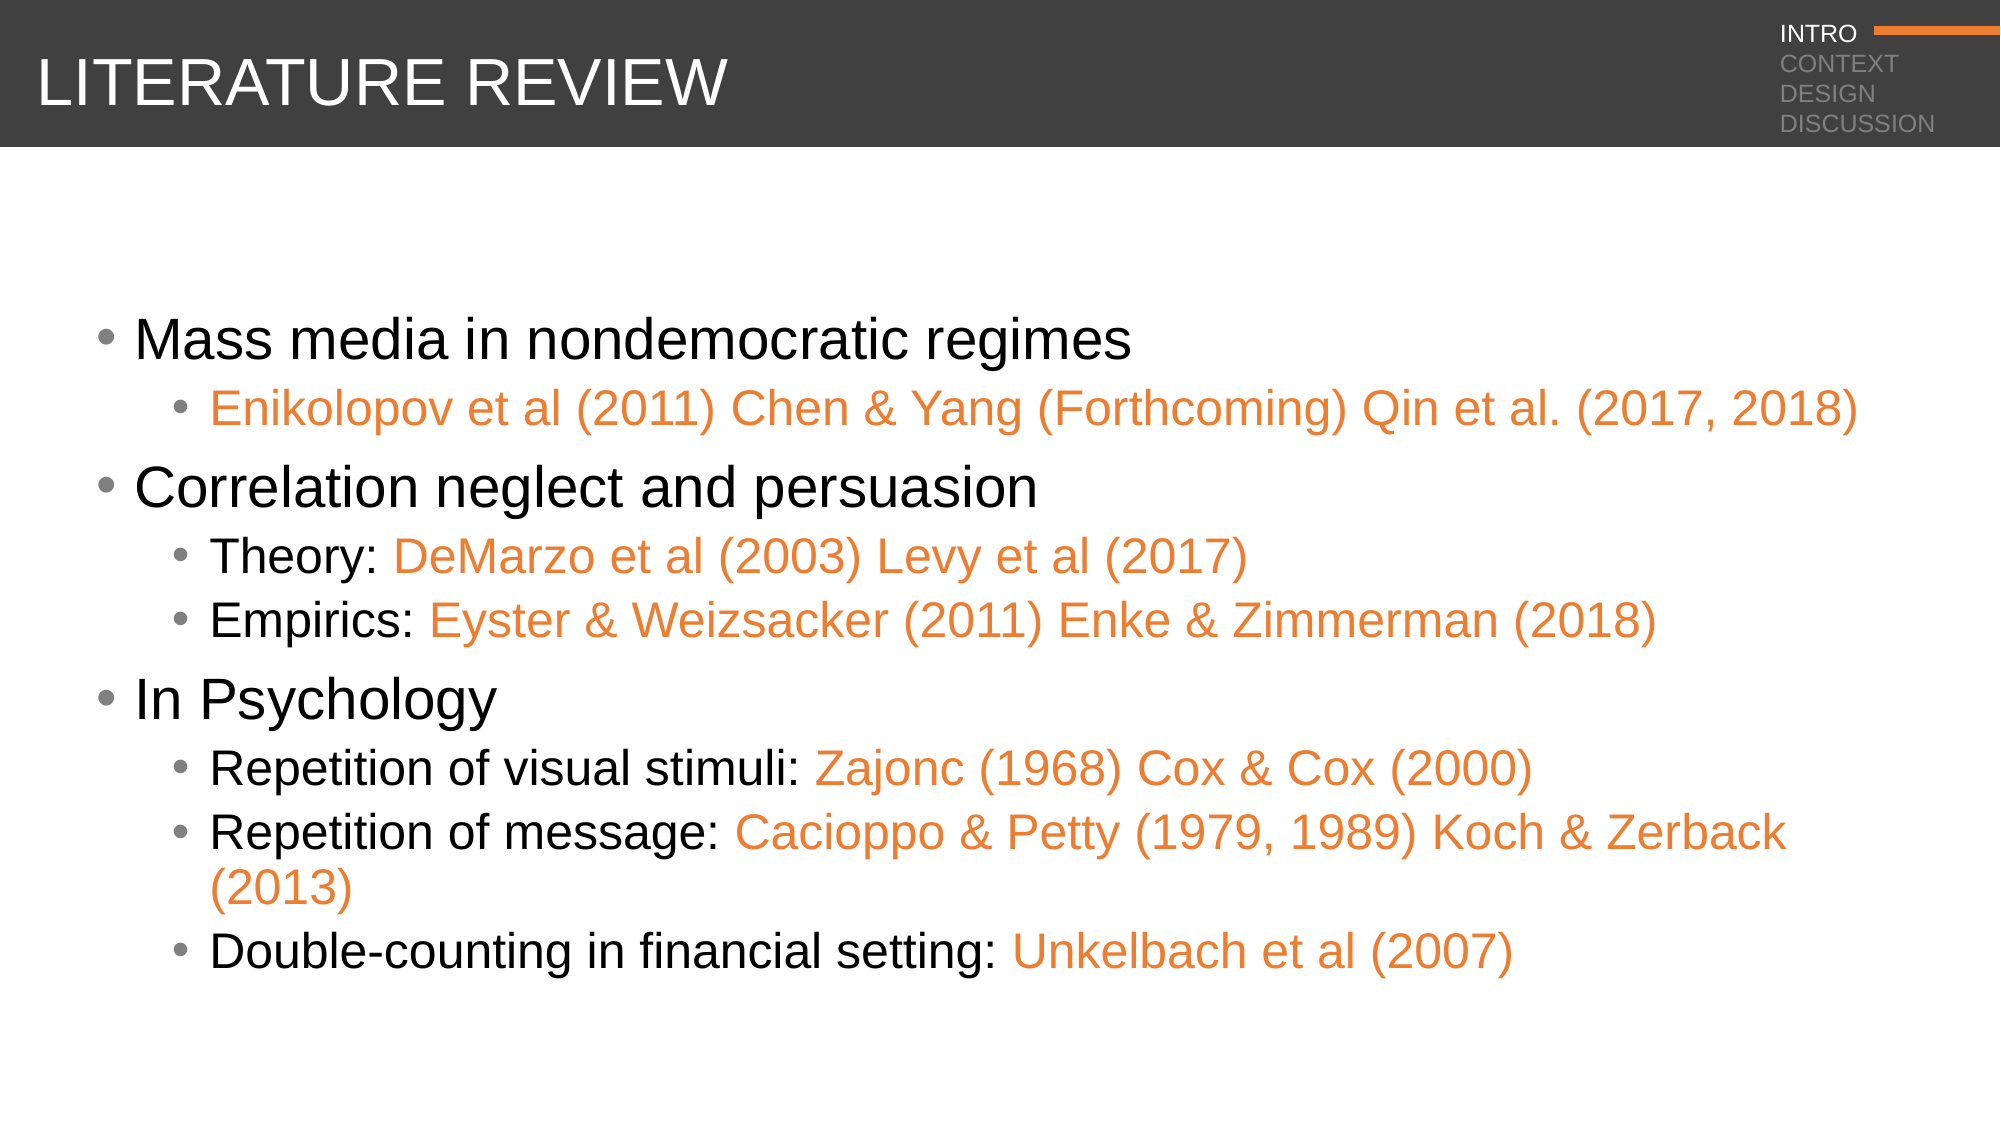

INTRO
CONTEXT
DESIGN
DISCUSSION
# LITERATURE REVIEW
Mass media in nondemocratic regimes
Enikolopov et al (2011) Chen & Yang (Forthcoming) Qin et al. (2017, 2018)
Correlation neglect and persuasion
Theory: DeMarzo et al (2003) Levy et al (2017)
Empirics: Eyster & Weizsacker (2011) Enke & Zimmerman (2018)
In Psychology
Repetition of visual stimuli: Zajonc (1968) Cox & Cox (2000)
Repetition of message: Cacioppo & Petty (1979, 1989) Koch & Zerback (2013)
Double-counting in financial setting: Unkelbach et al (2007)